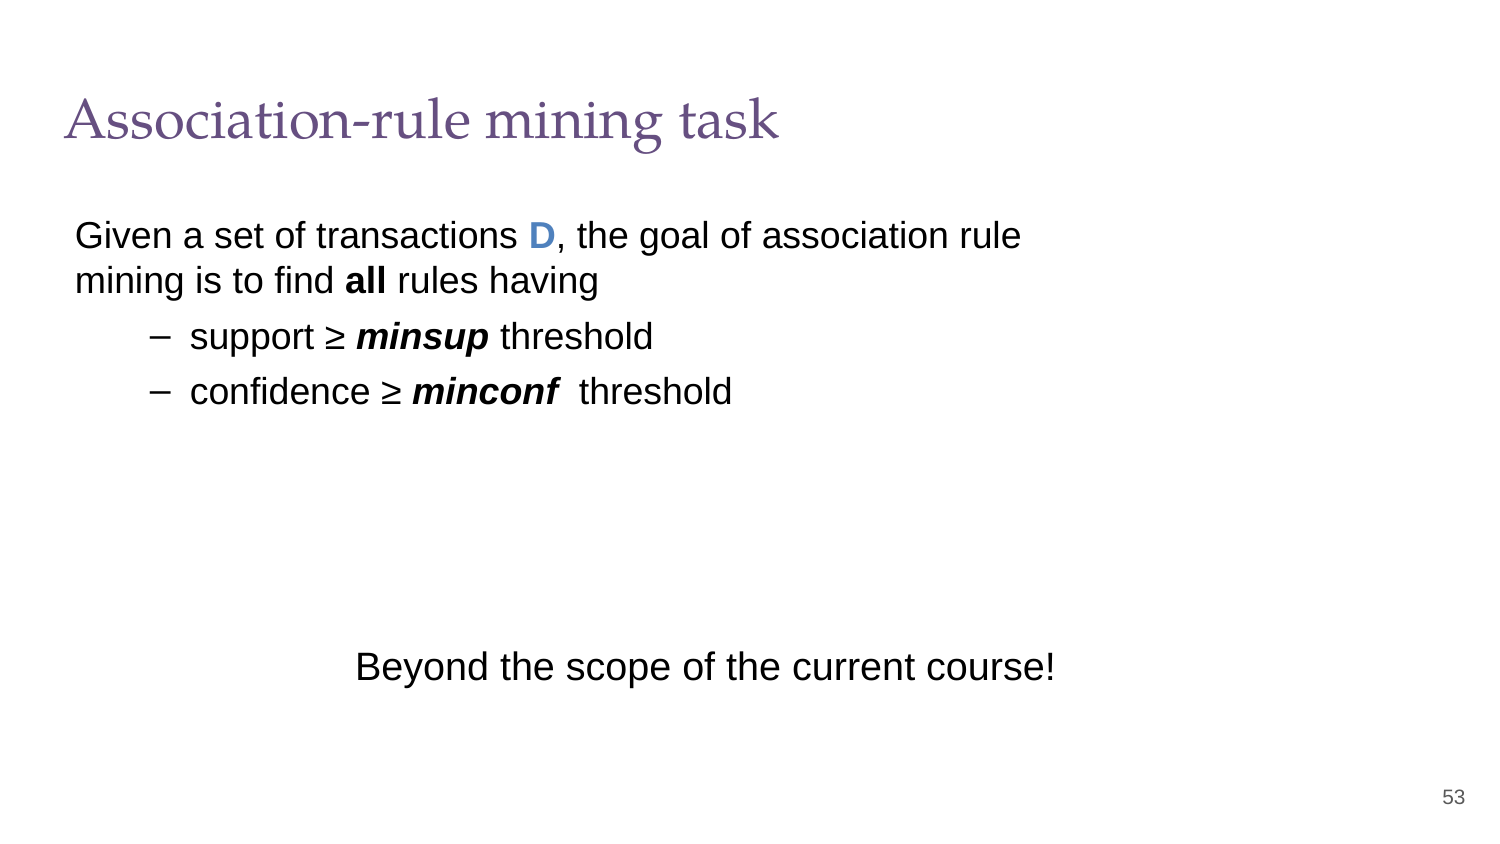

# Association-rule mining task
Given a set of transactions D, the goal of association rule mining is to find all rules having
support ≥ minsup threshold
confidence ≥ minconf  threshold
Beyond the scope of the current course!
53